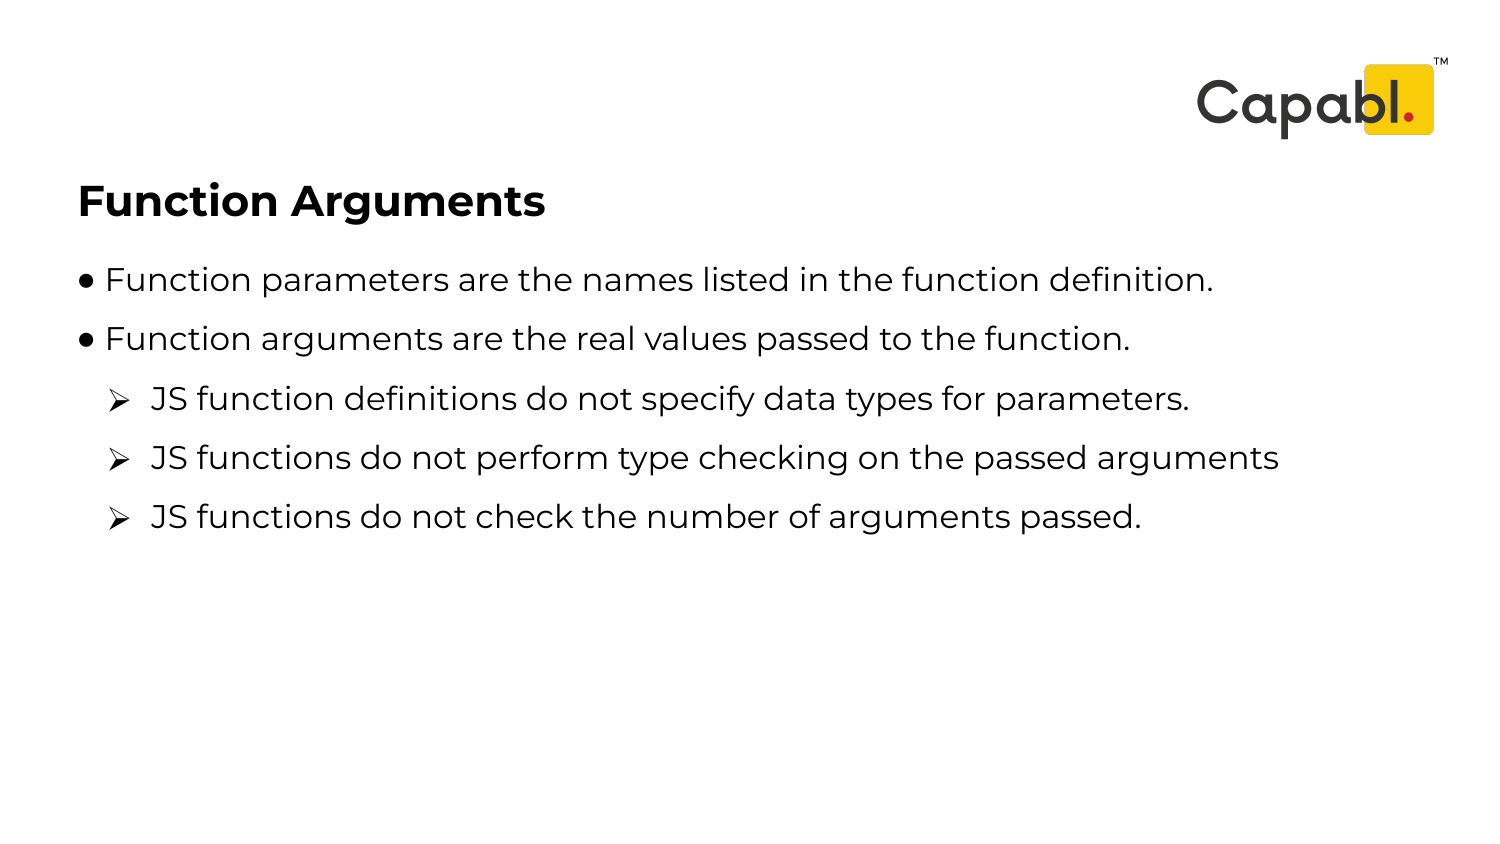

Function Arguments
# Function parameters are the names listed in the function definition.
 Function arguments are the real values passed to the function.
JS function definitions do not specify data types for parameters.
JS functions do not perform type checking on the passed arguments
JS functions do not check the number of arguments passed.